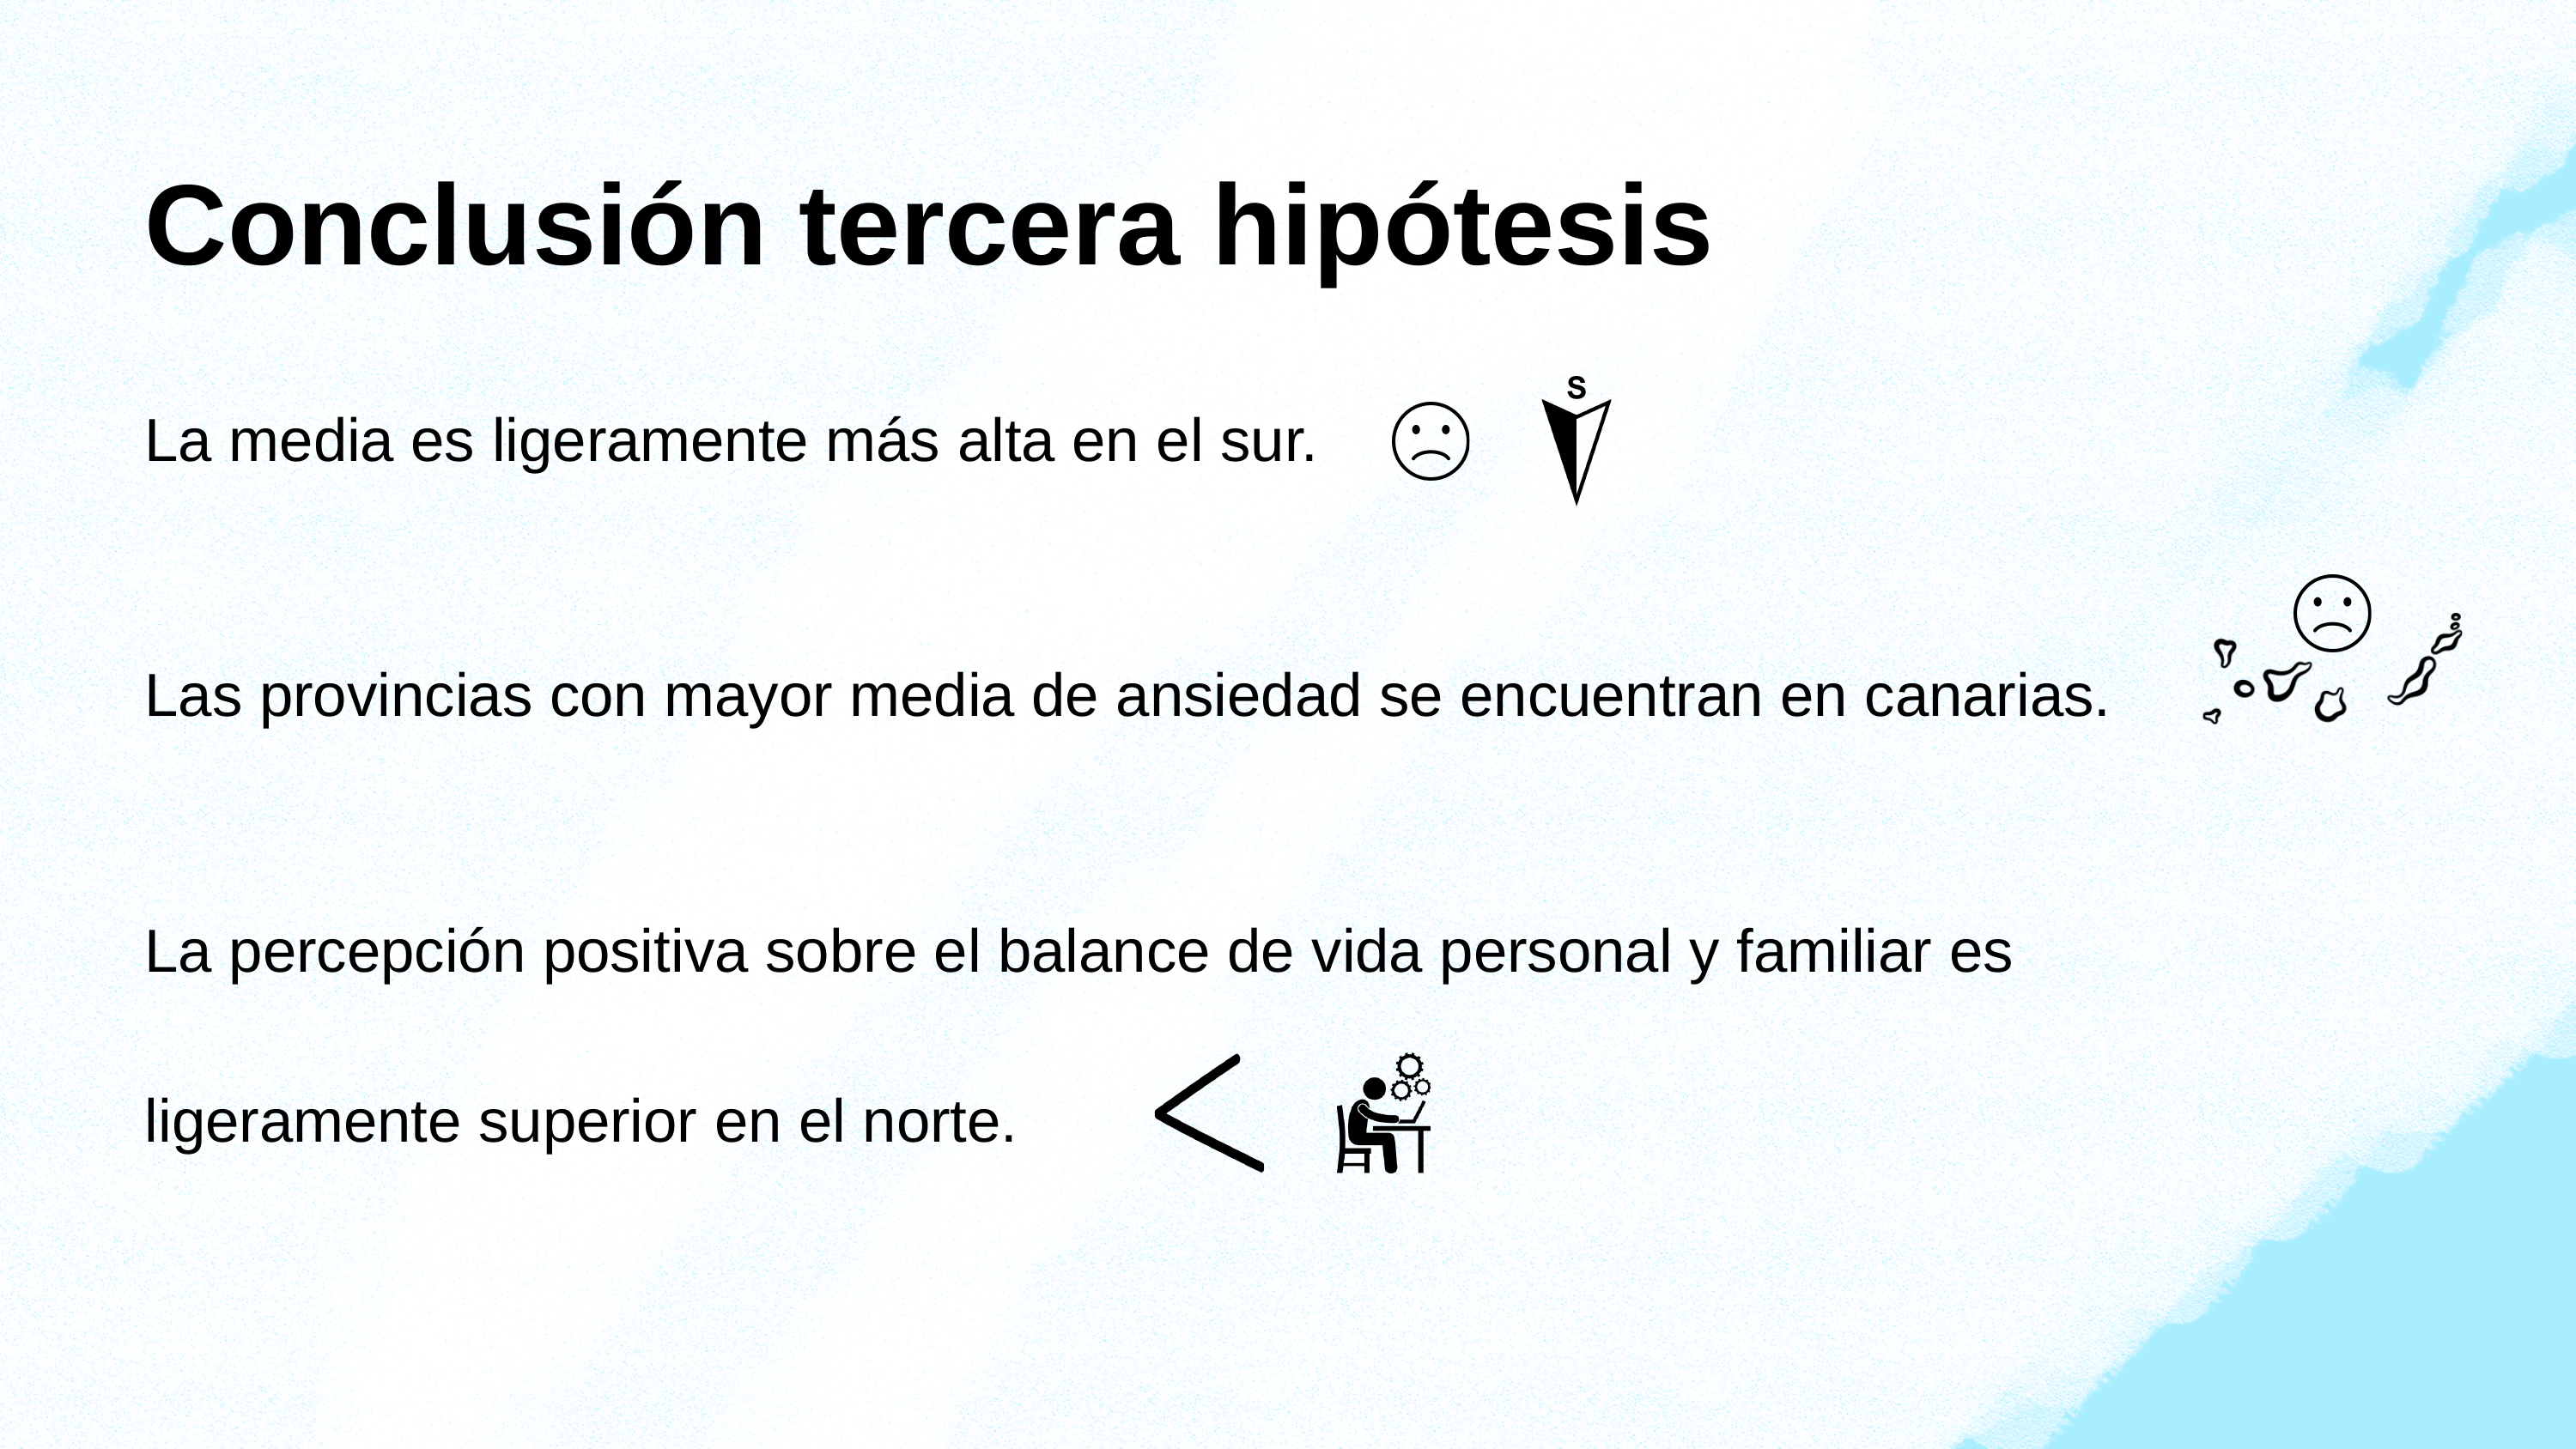

Conclusión tercera hipótesis

La media es ligeramente más alta en el sur.

Las provincias con mayor media de ansiedad se encuentran en canarias.

La percepción positiva sobre el balance de vida personal y familiar es

ligeramente superior en el norte.